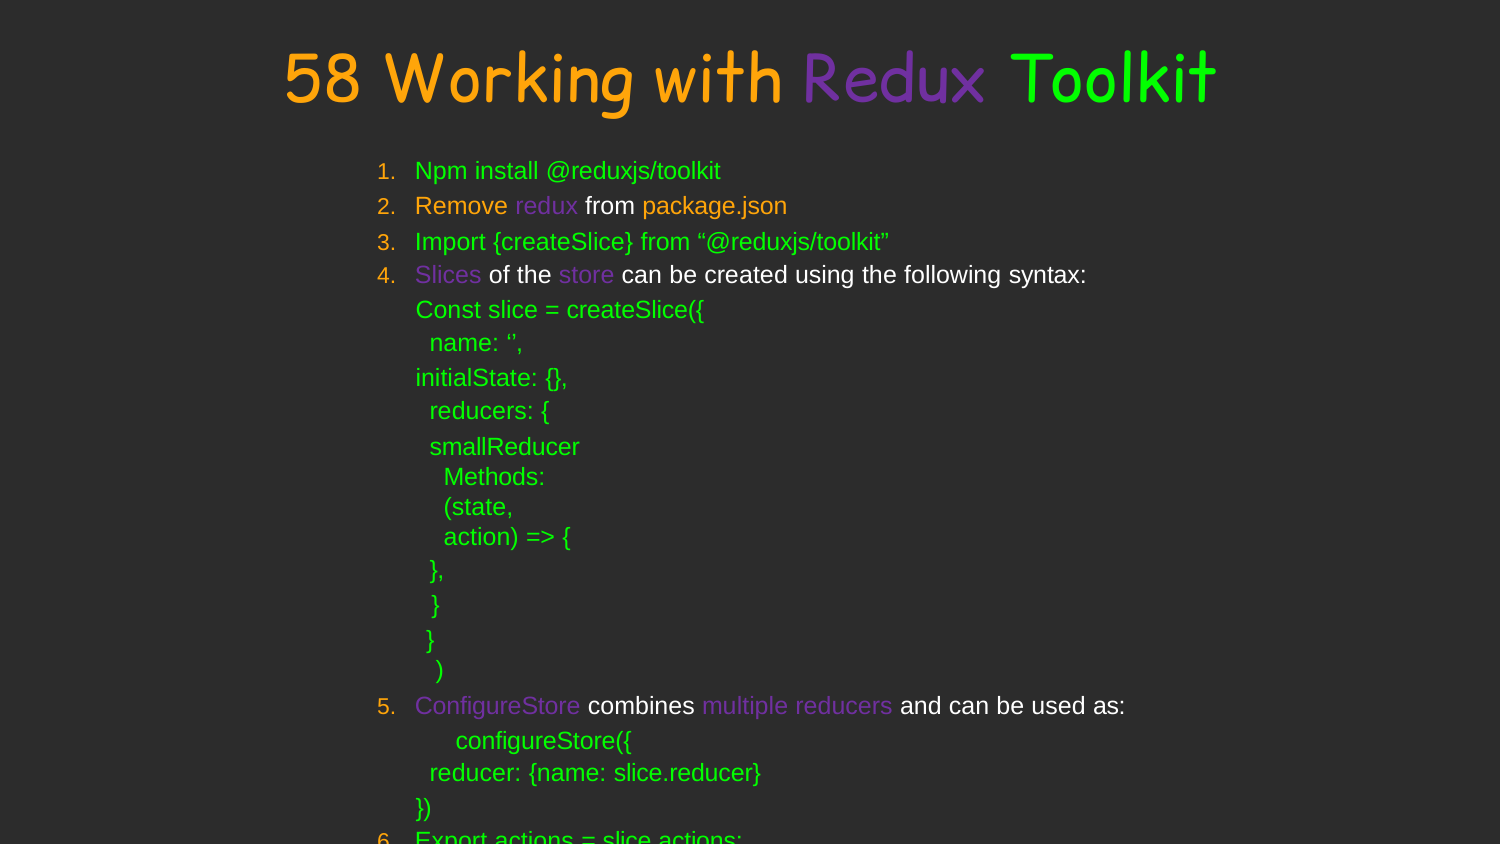

# 58 Working with Redux Toolkit
Npm install @reduxjs/toolkit
Remove redux from package.json
Import {createSlice} from “@reduxjs/toolkit”
Slices of the store can be created using the following syntax:
Const slice = createSlice({ name: ‘’,
initialState: {}, reducers: {
smallReducerMethods: (state, action) => {
},
}
})
ConfigureStore combines multiple reducers and can be used as: 	configureStore({
reducer: {name: slice.reducer}
})
Export actions = slice.actions;
Actions can be dispatched like: actions.reducerMethod(payload);